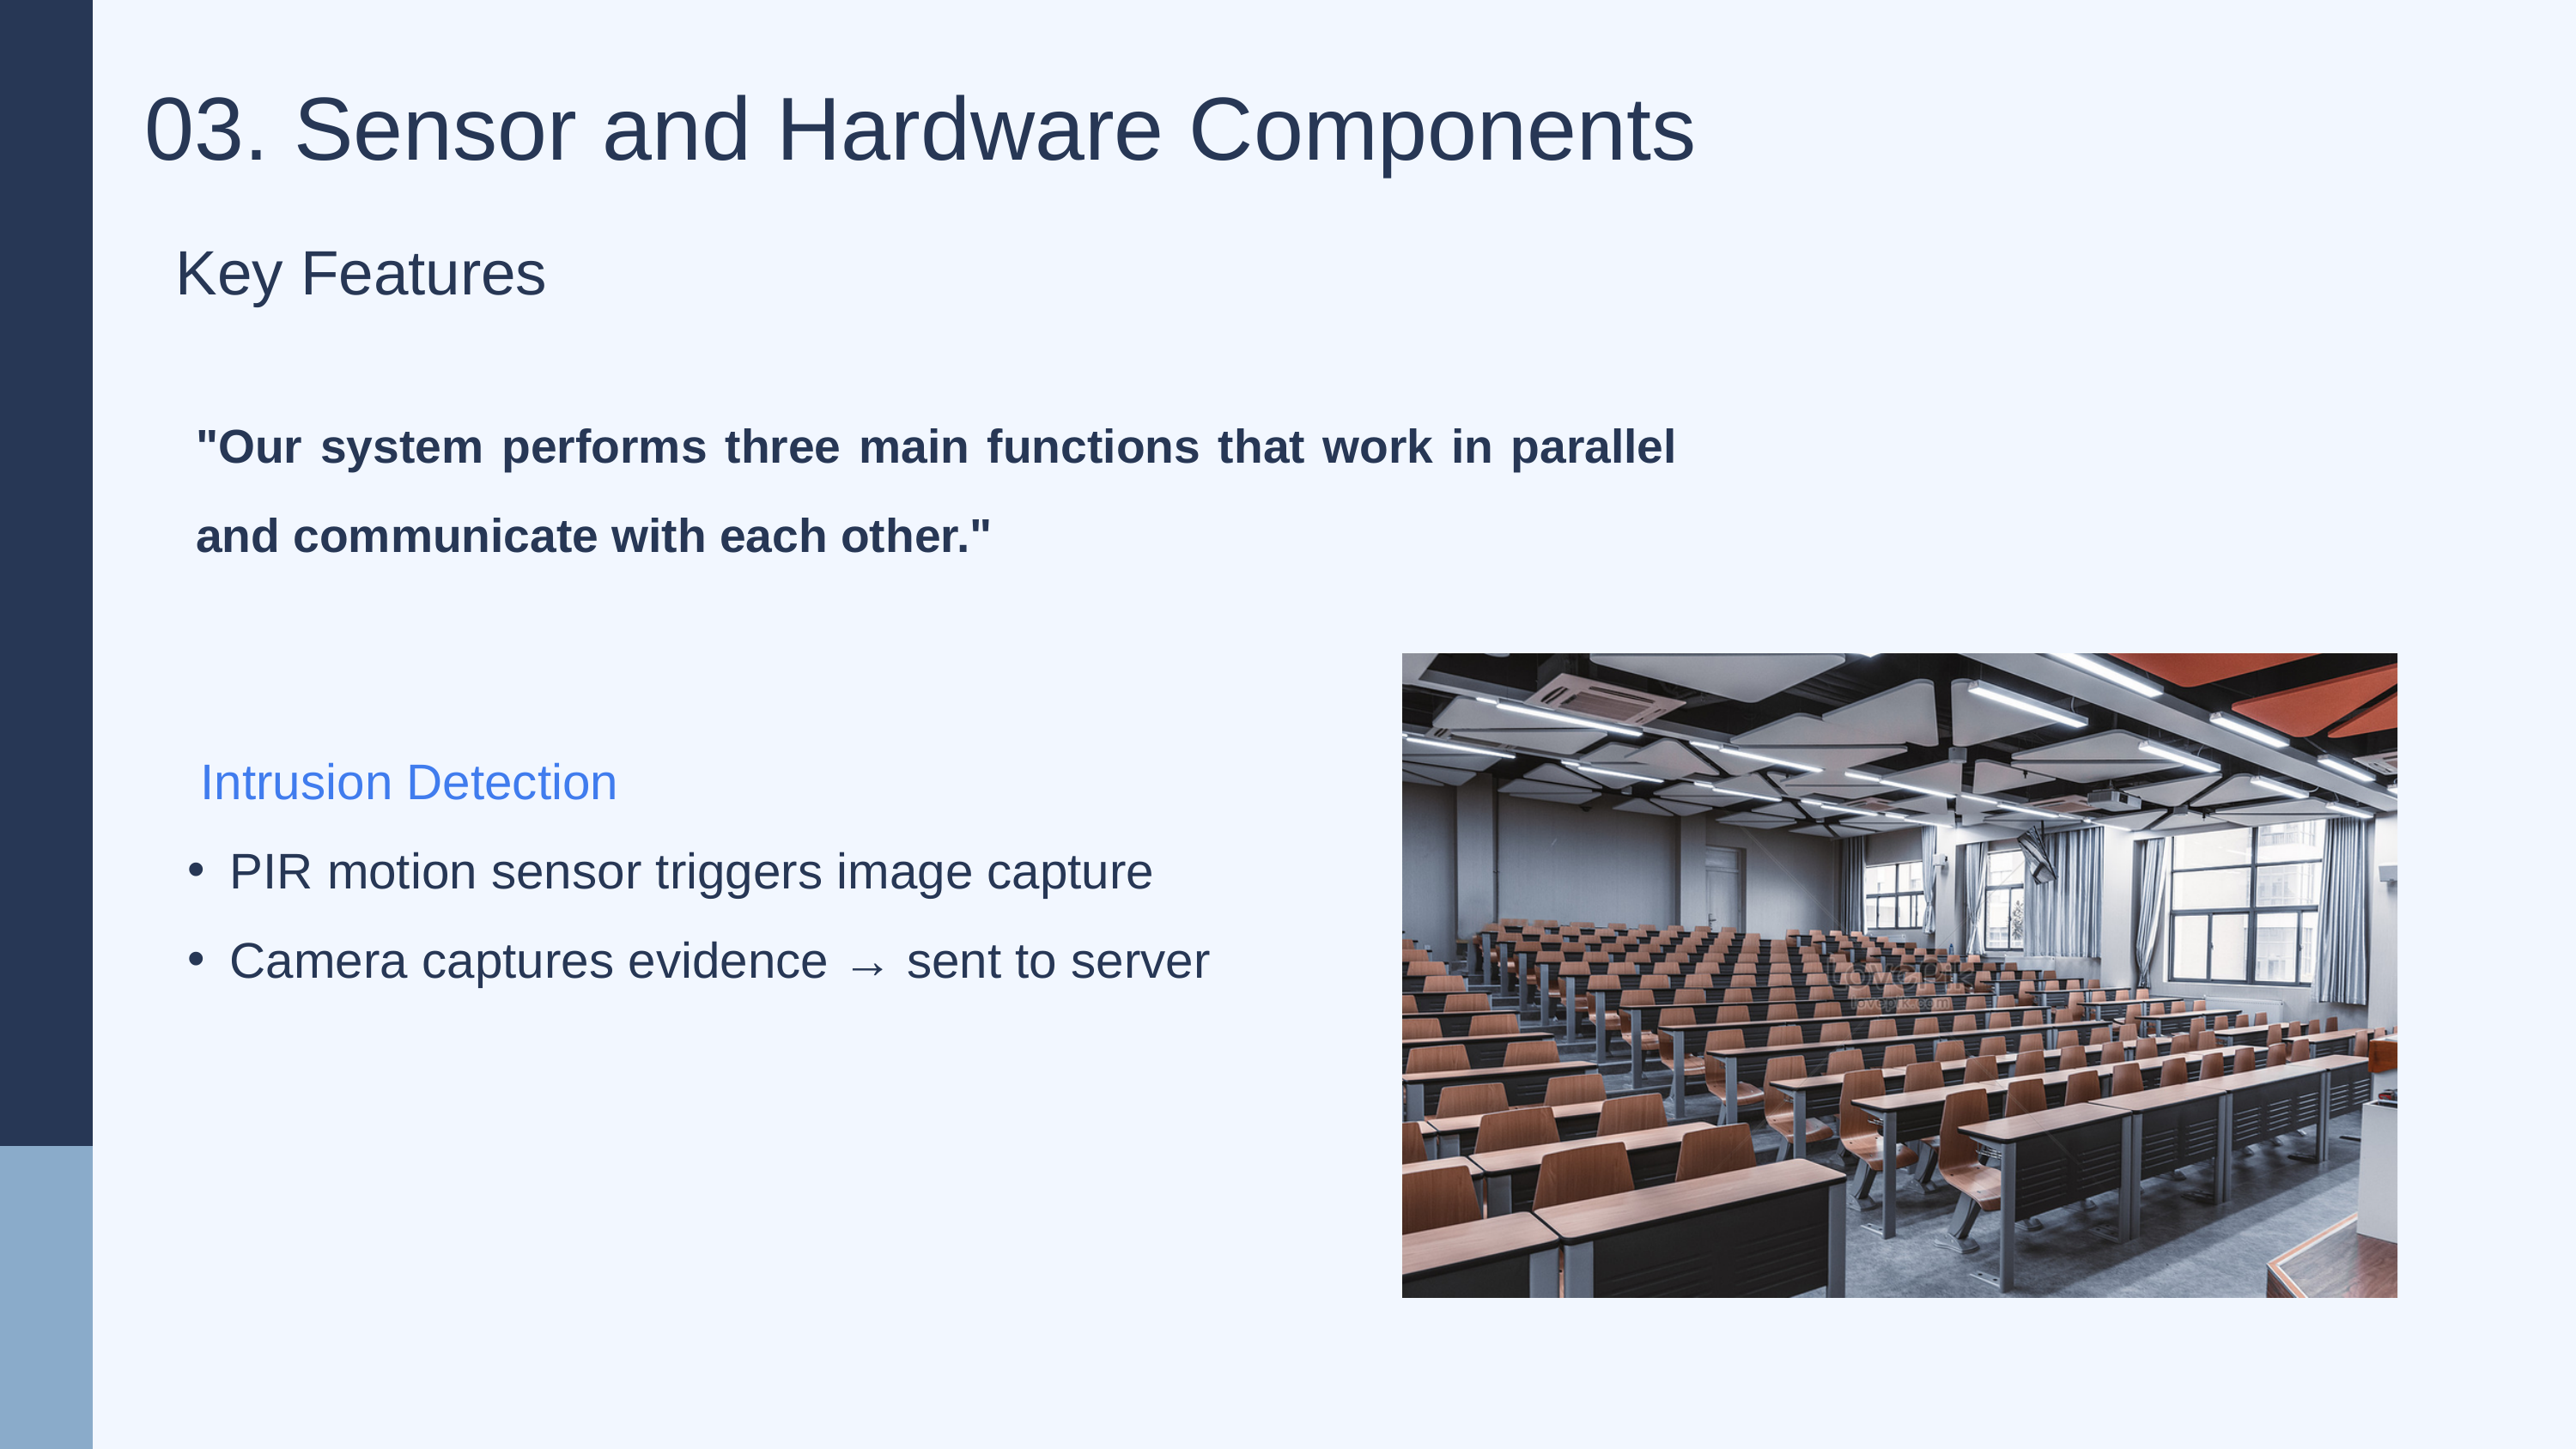

03. Sensor and Hardware Components
Key Features
"Our system performs three main functions that work in parallel and communicate with each other."

    Intrusion Detection
PIR motion sensor triggers image capture
Camera captures evidence → sent to server